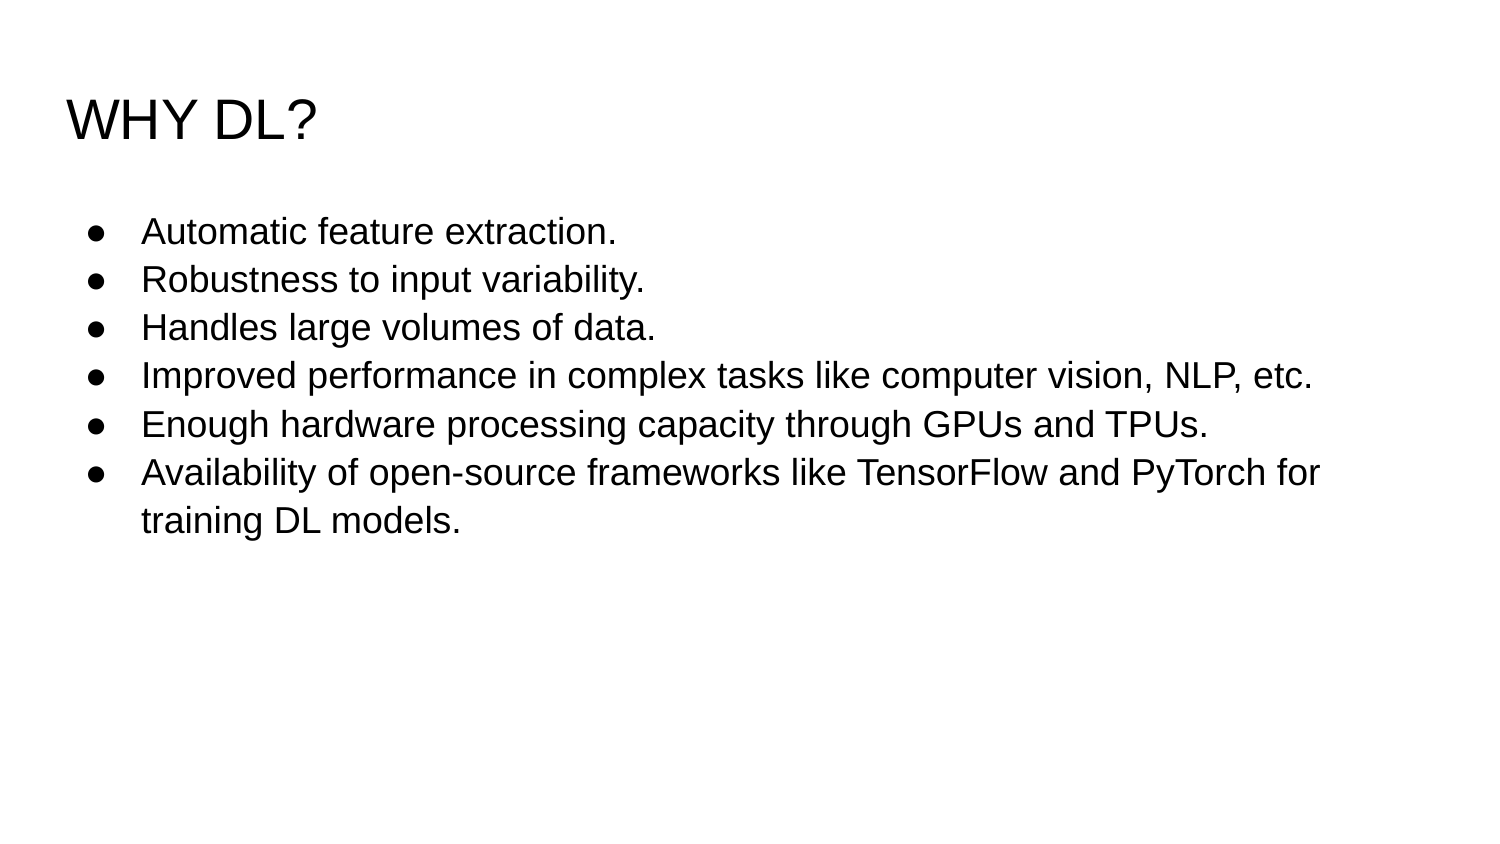

# WHY DL?
Automatic feature extraction.
Robustness to input variability.
Handles large volumes of data.
Improved performance in complex tasks like computer vision, NLP, etc.
Enough hardware processing capacity through GPUs and TPUs.
Availability of open-source frameworks like TensorFlow and PyTorch for training DL models.